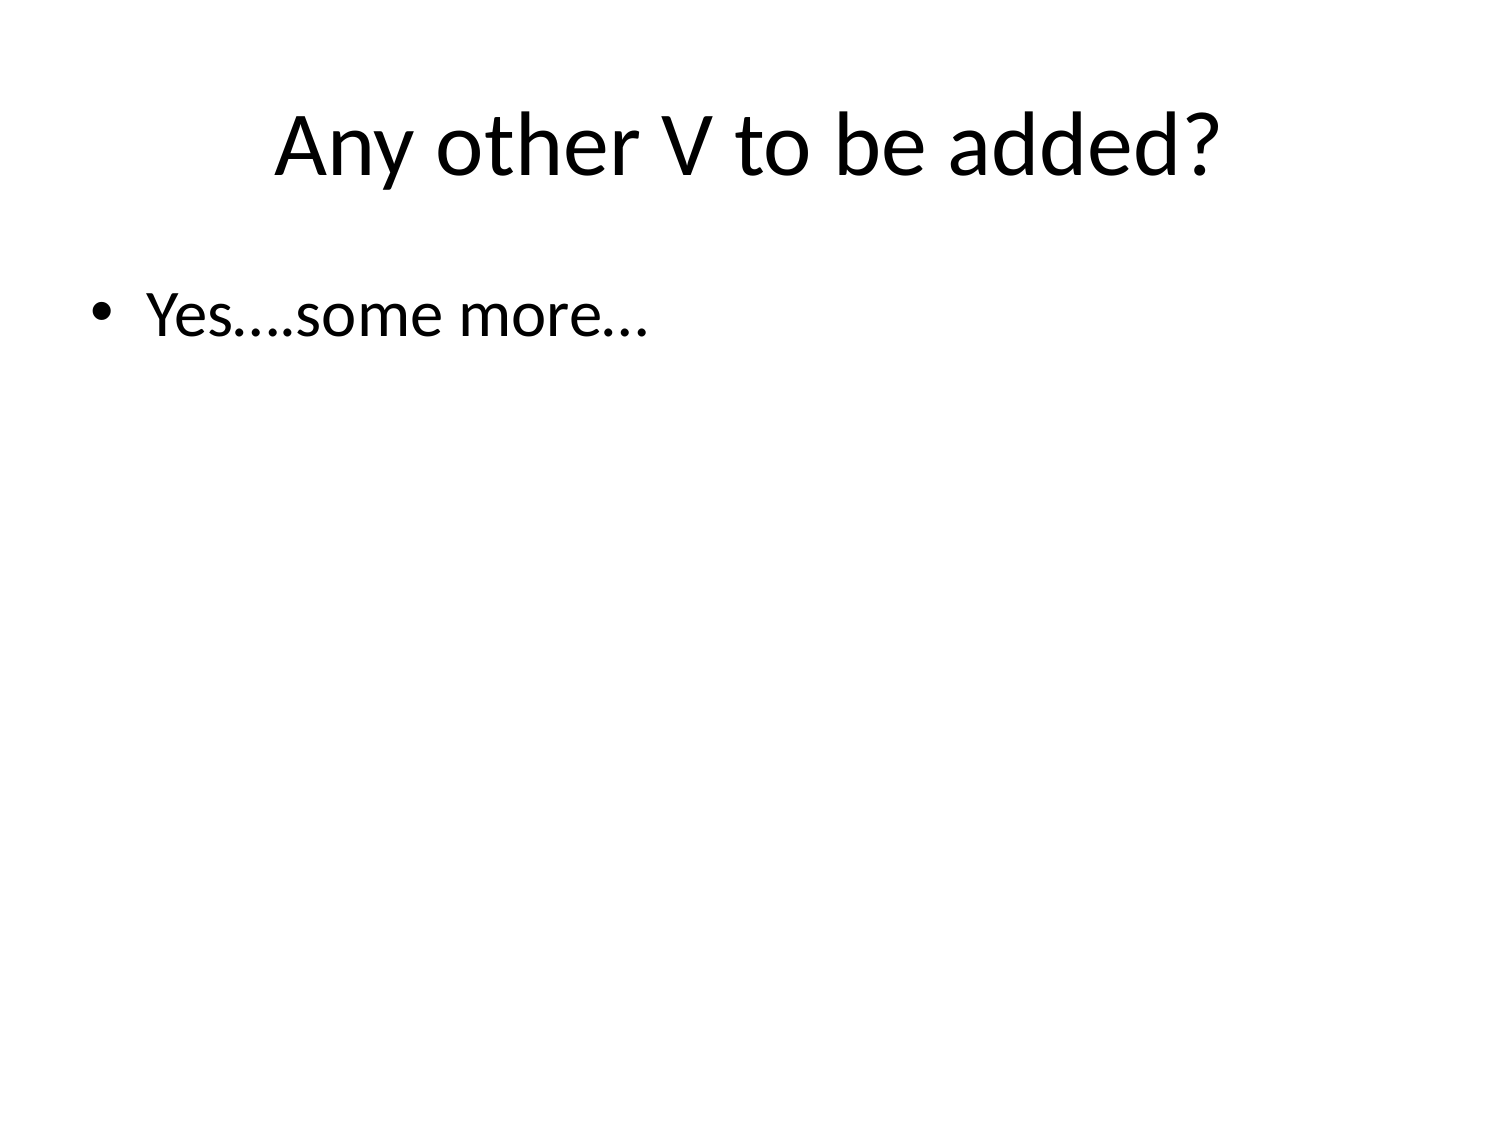

# Any other V to be added?
Yes….some more…